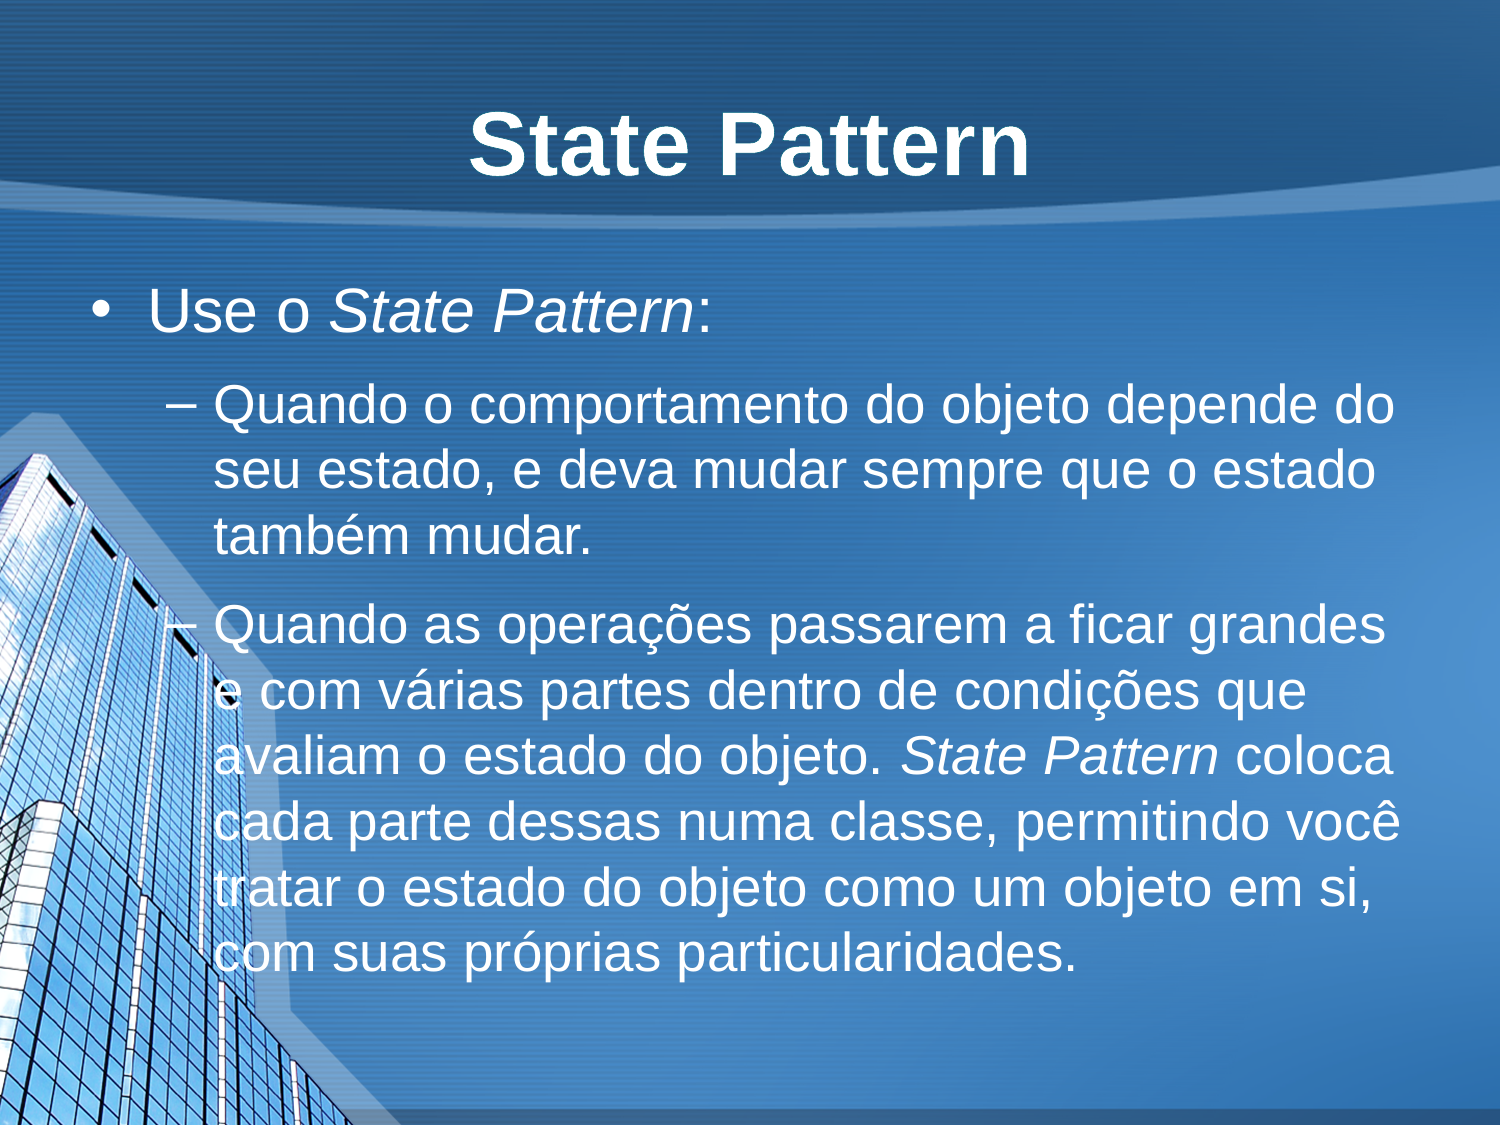

# State Pattern
Use o State Pattern:
Quando o comportamento do objeto depende do seu estado, e deva mudar sempre que o estado também mudar.
Quando as operações passarem a ficar grandes e com várias partes dentro de condições que avaliam o estado do objeto. State Pattern coloca cada parte dessas numa classe, permitindo você tratar o estado do objeto como um objeto em si, com suas próprias particularidades.